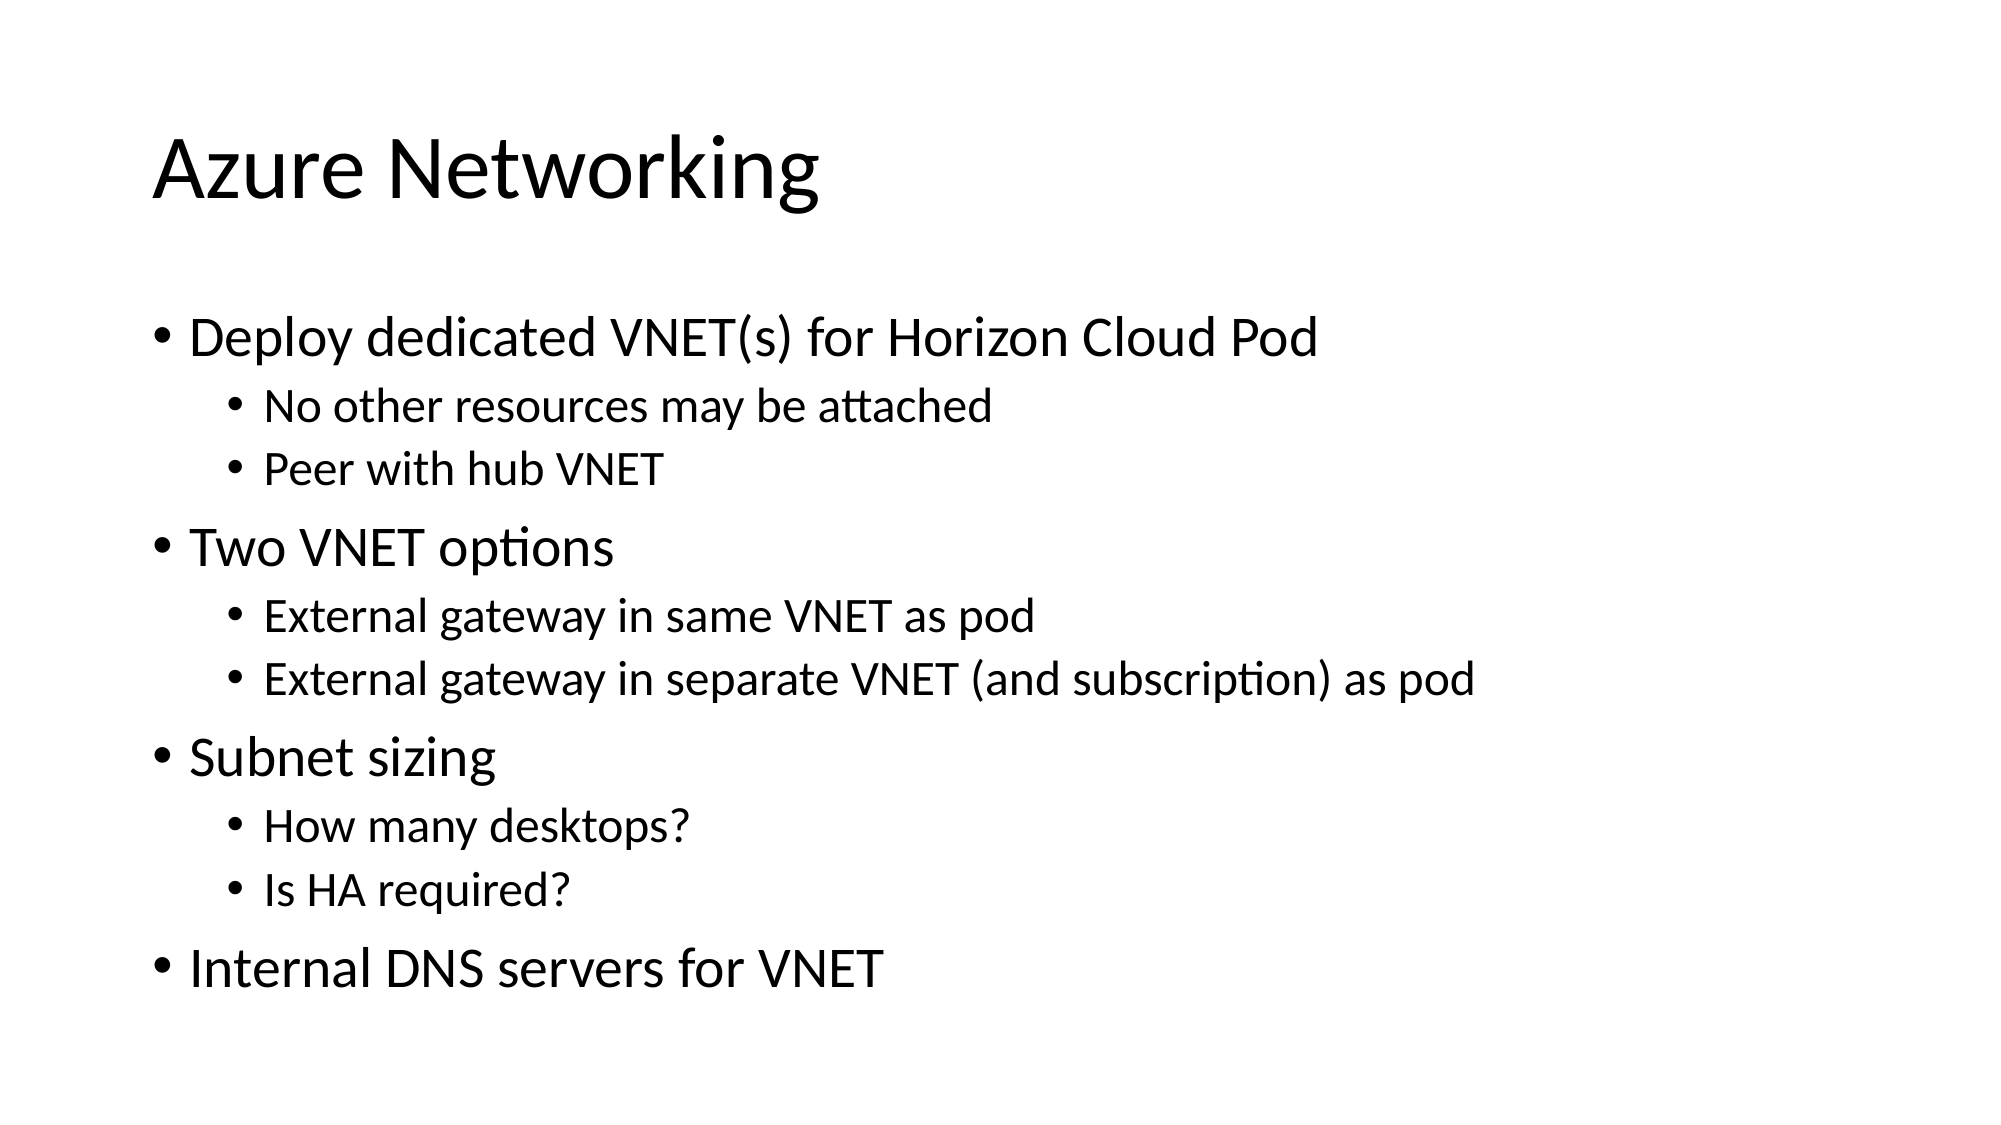

# Azure Networking
Deploy dedicated VNET(s) for Horizon Cloud Pod
No other resources may be attached
Peer with hub VNET
Two VNET options
External gateway in same VNET as pod
External gateway in separate VNET (and subscription) as pod
Subnet sizing
How many desktops?
Is HA required?
Internal DNS servers for VNET